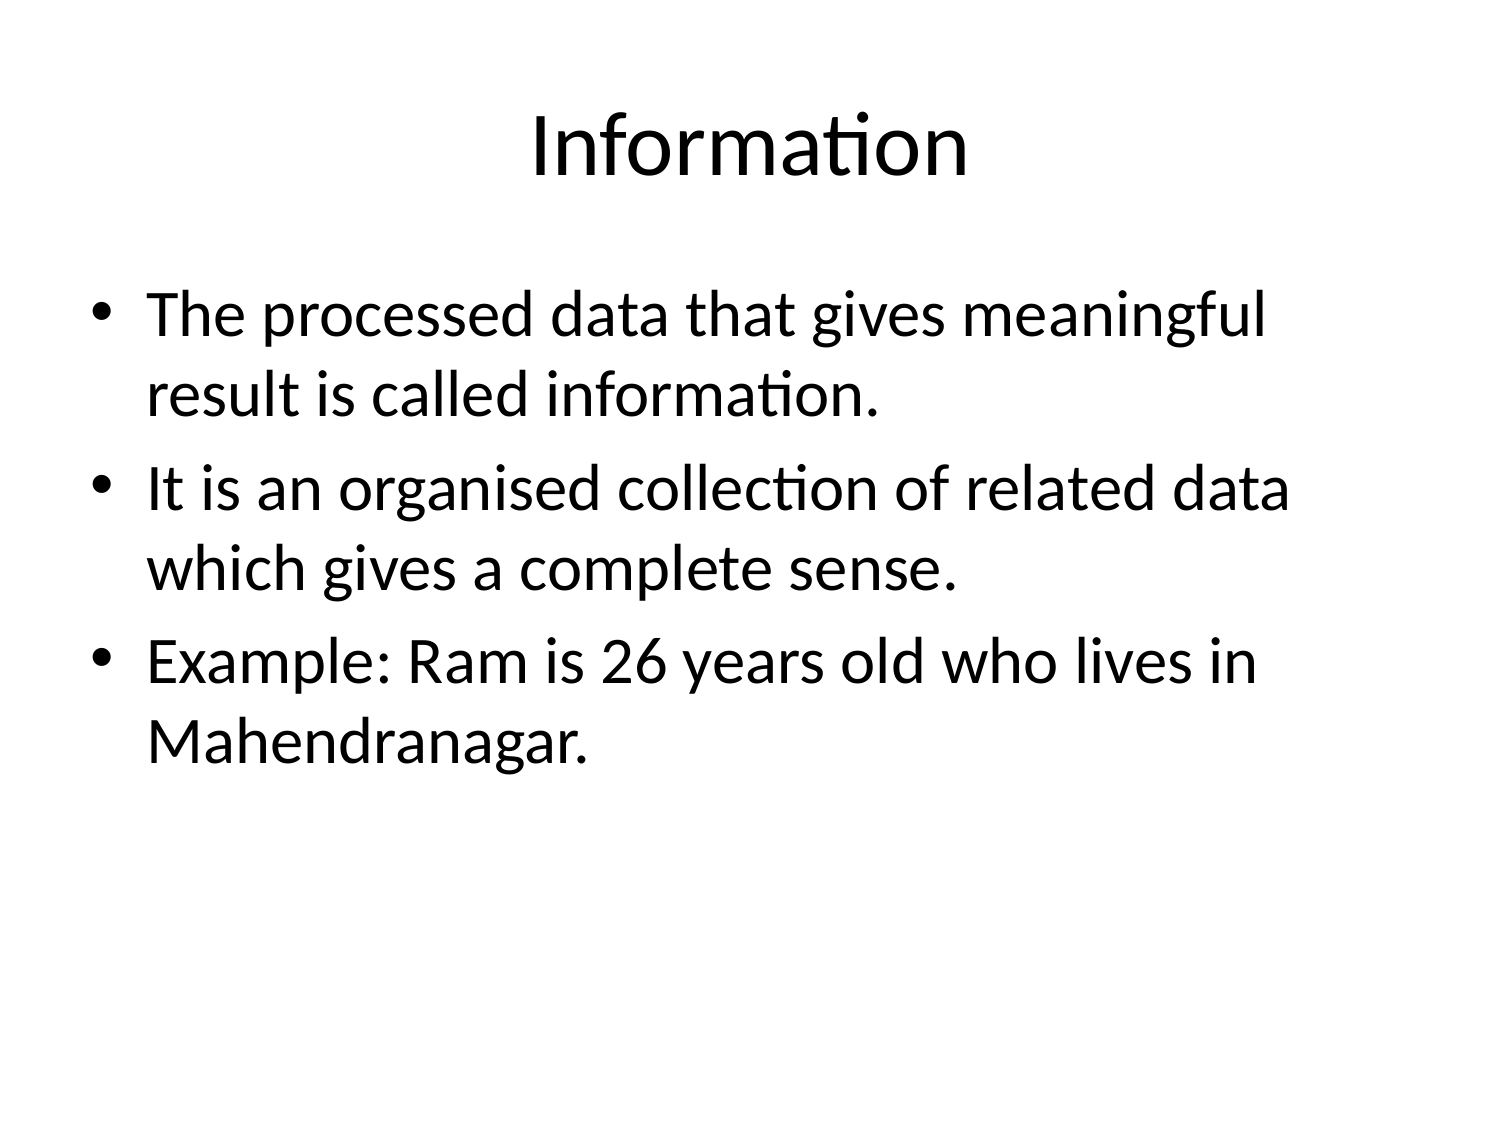

# Information
The processed data that gives meaningful result is called information.
It is an organised collection of related data which gives a complete sense.
Example: Ram is 26 years old who lives in Mahendranagar.